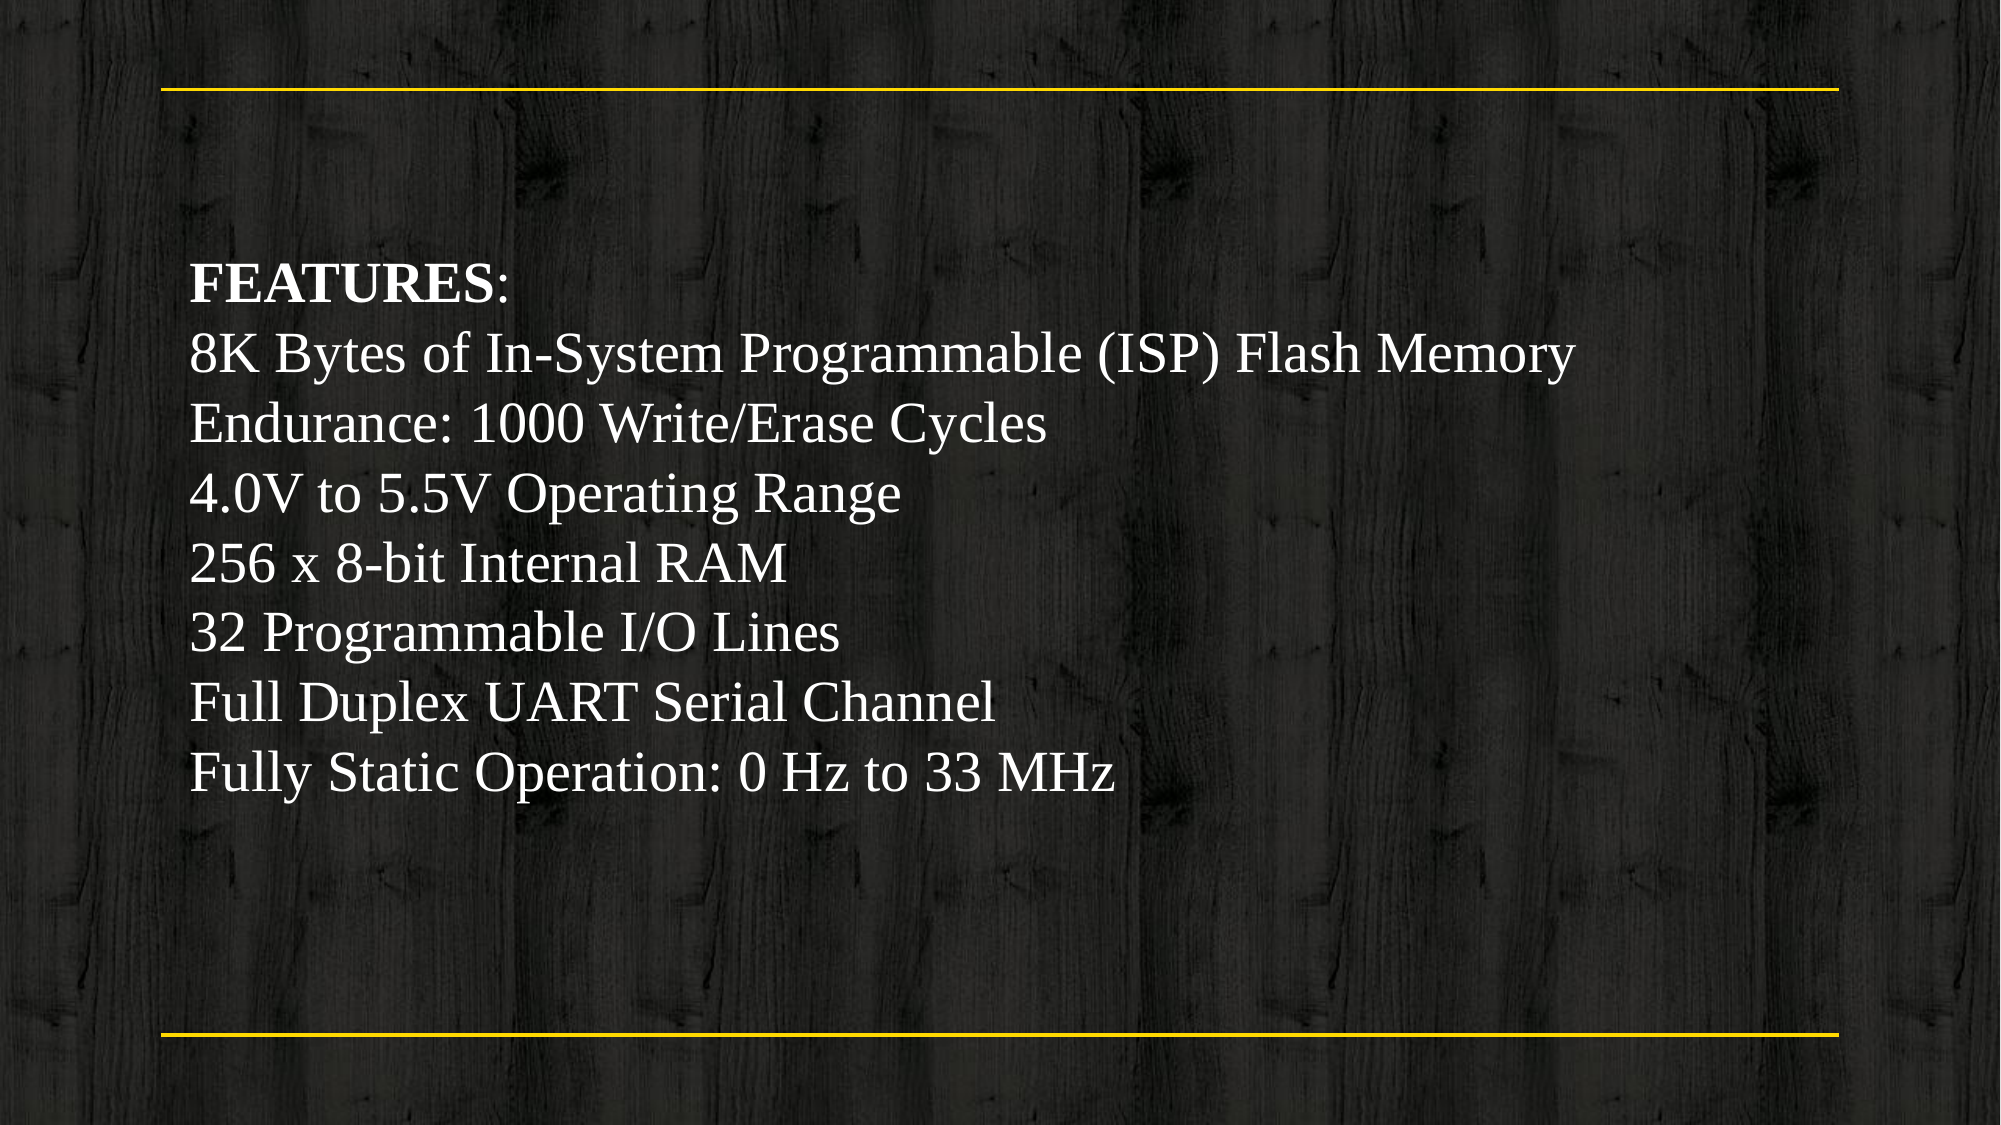

FEATURES:
8K Bytes of In-System Programmable (ISP) Flash Memory
Endurance: 1000 Write/Erase Cycles
4.0V to 5.5V Operating Range
256 x 8-bit Internal RAM
32 Programmable I/O Lines
Full Duplex UART Serial Channel
Fully Static Operation: 0 Hz to 33 MHz